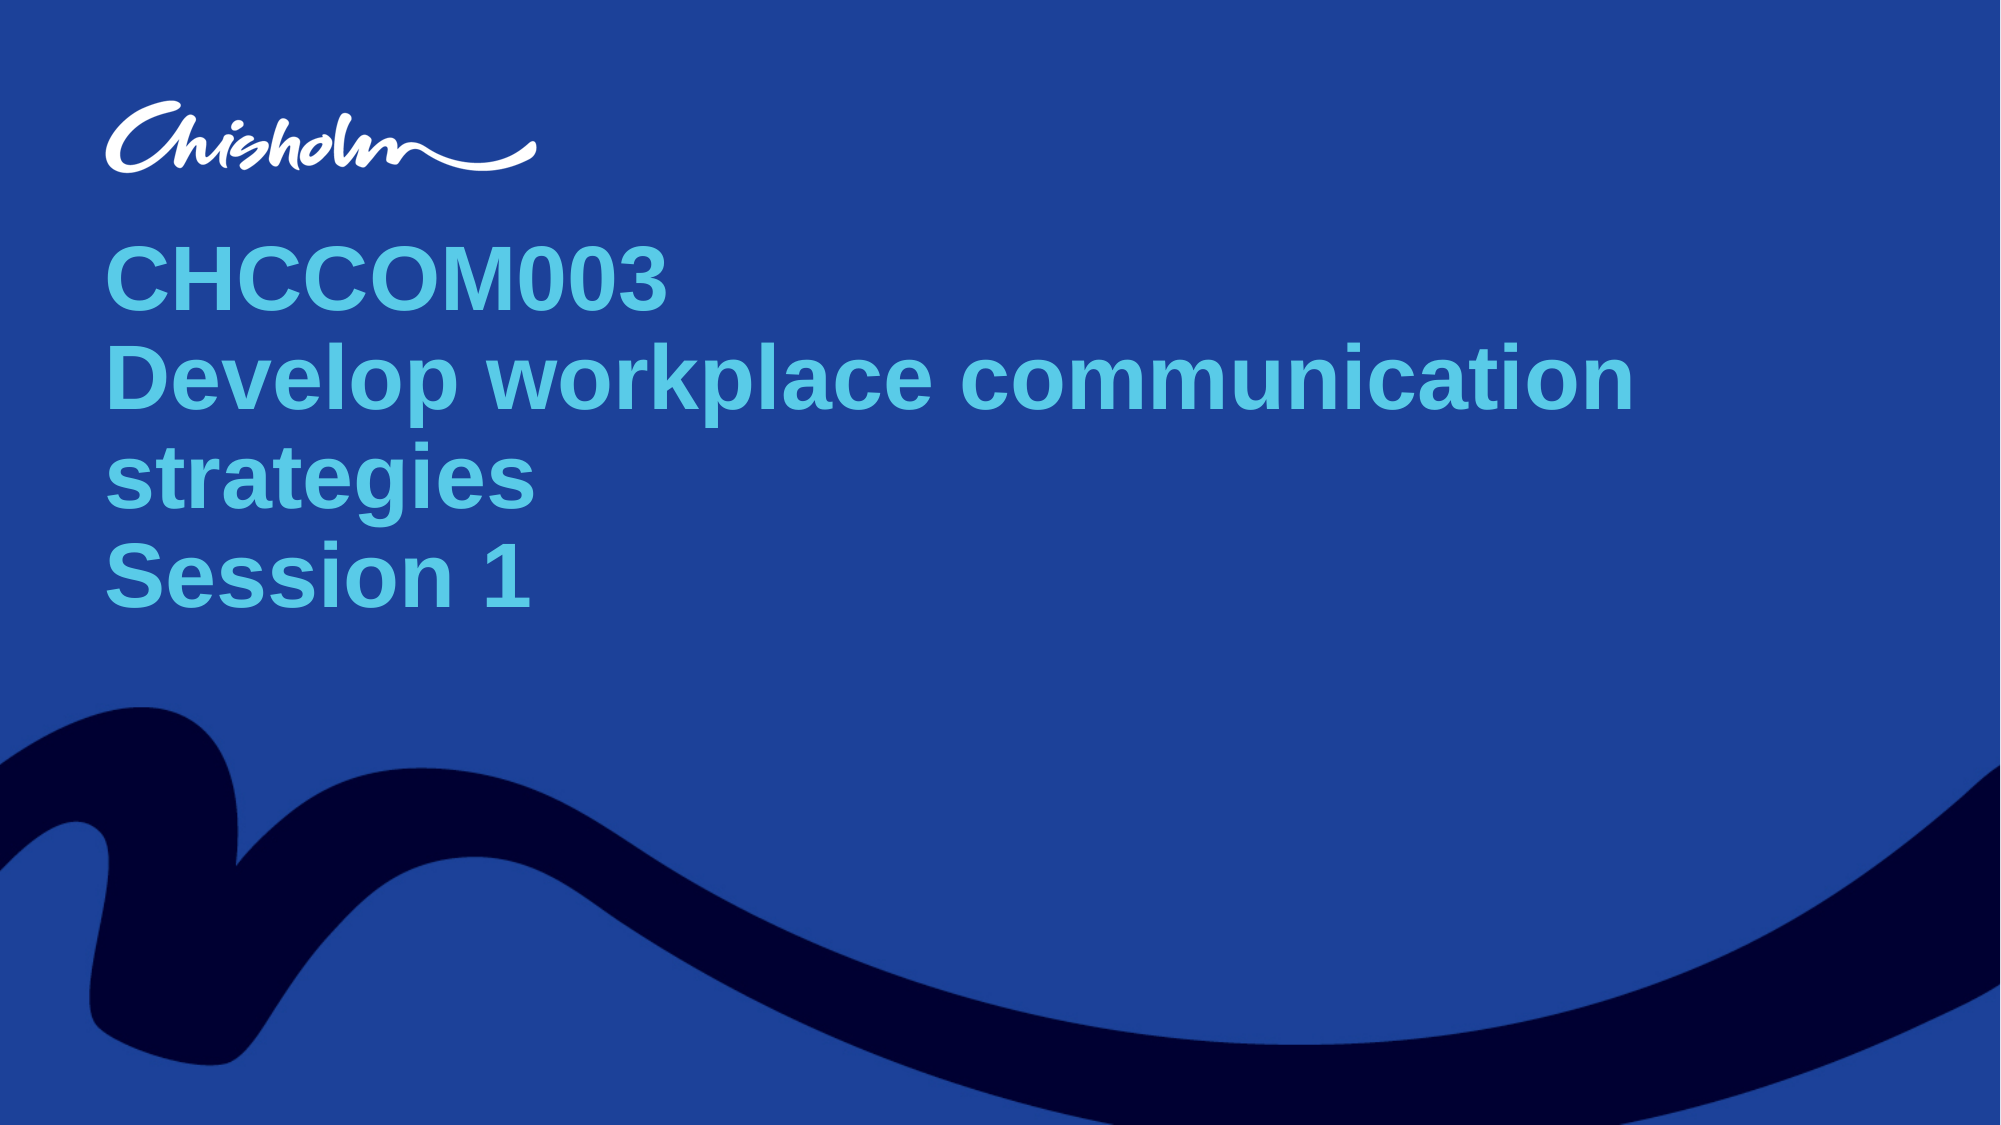

# CHCCOM003 Develop workplace communication strategies Session 1